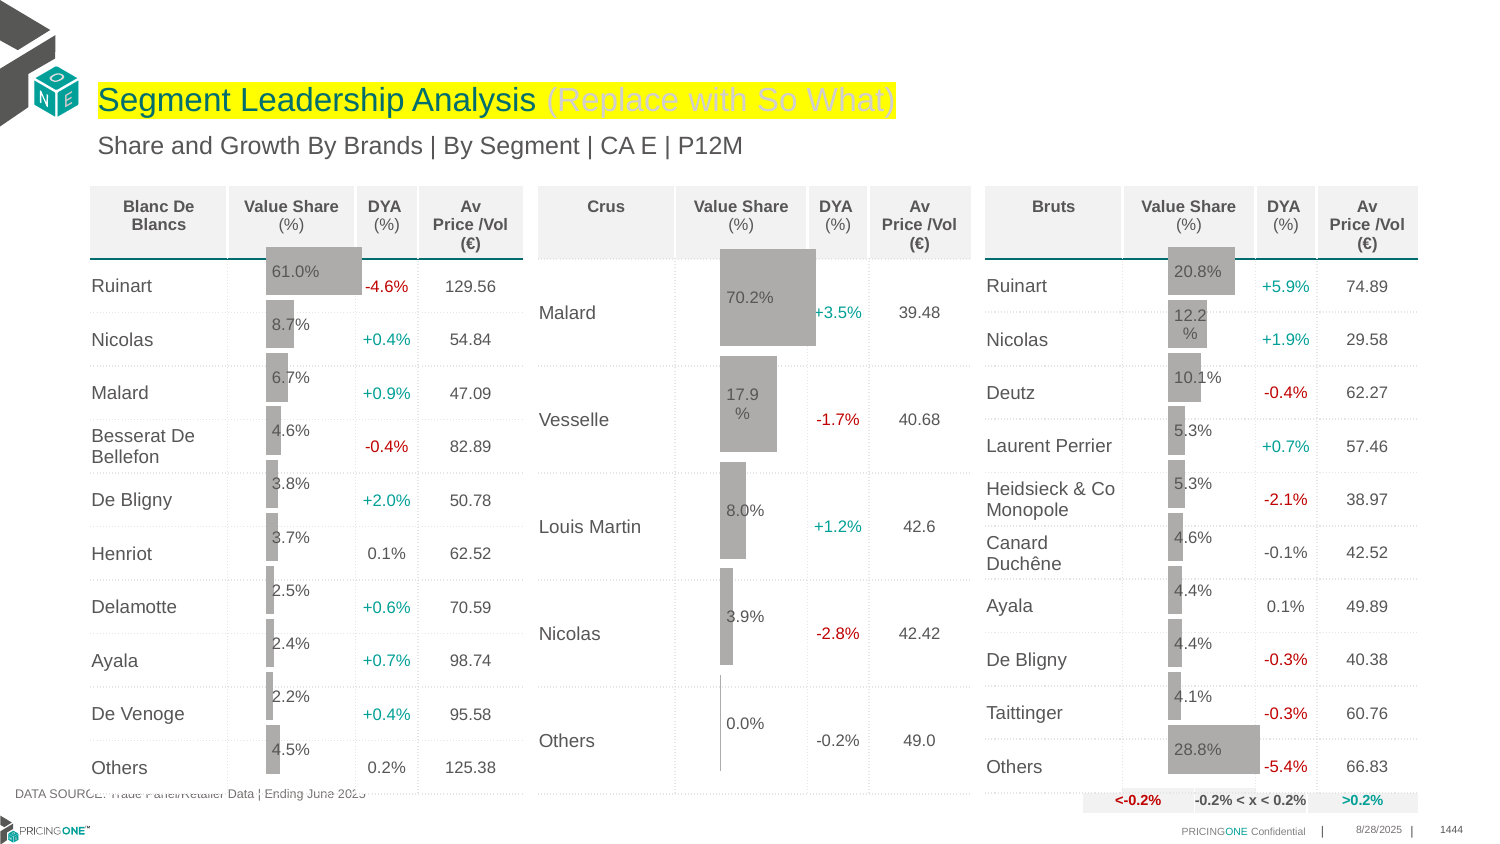

# Segment Leadership Analysis (Replace with So What)
Share and Growth By Brands | By Segment | CA E | P12M
| Crus | Value Share (%) | DYA (%) | Av Price /Vol (€) |
| --- | --- | --- | --- |
| Malard |  | +3.5% | 39.48 |
| Vesselle |  | -1.7% | 40.68 |
| Louis Martin |  | +1.2% | 42.6 |
| Nicolas |  | -2.8% | 42.42 |
| Others |  | -0.2% | 49.0 |
| Blanc De Blancs | Value Share (%) | DYA (%) | Av Price /Vol (€) |
| --- | --- | --- | --- |
| Ruinart |  | -4.6% | 129.56 |
| Nicolas |  | +0.4% | 54.84 |
| Malard |  | +0.9% | 47.09 |
| Besserat De Bellefon |  | -0.4% | 82.89 |
| De Bligny |  | +2.0% | 50.78 |
| Henriot |  | 0.1% | 62.52 |
| Delamotte |  | +0.6% | 70.59 |
| Ayala |  | +0.7% | 98.74 |
| De Venoge |  | +0.4% | 95.58 |
| Others |  | 0.2% | 125.38 |
| Bruts | Value Share (%) | DYA (%) | Av Price /Vol (€) |
| --- | --- | --- | --- |
| Ruinart |  | +5.9% | 74.89 |
| Nicolas |  | +1.9% | 29.58 |
| Deutz |  | -0.4% | 62.27 |
| Laurent Perrier |  | +0.7% | 57.46 |
| Heidsieck & Co Monopole |  | -2.1% | 38.97 |
| Canard Duchêne |  | -0.1% | 42.52 |
| Ayala |  | 0.1% | 49.89 |
| De Bligny |  | -0.3% | 40.38 |
| Taittinger |  | -0.3% | 60.76 |
| Others |  | -5.4% | 66.83 |

### Chart

| Category | Blanc De Blancs | CA E |
|---|---|
| None | 0.6101898509084951 |

### Chart

| Category | Crus | CA E |
|---|---|
| None | 0.7017138451806753 |

### Chart

| Category | Bruts | CA E |
|---|---|
| None | 0.20810099114692499 |
DATA SOURCE: Trade Panel/Retailer Data | Ending June 2025
| <-0.2% | -0.2% < x < 0.2% | >0.2% |
| --- | --- | --- |

8/28/2025
1444